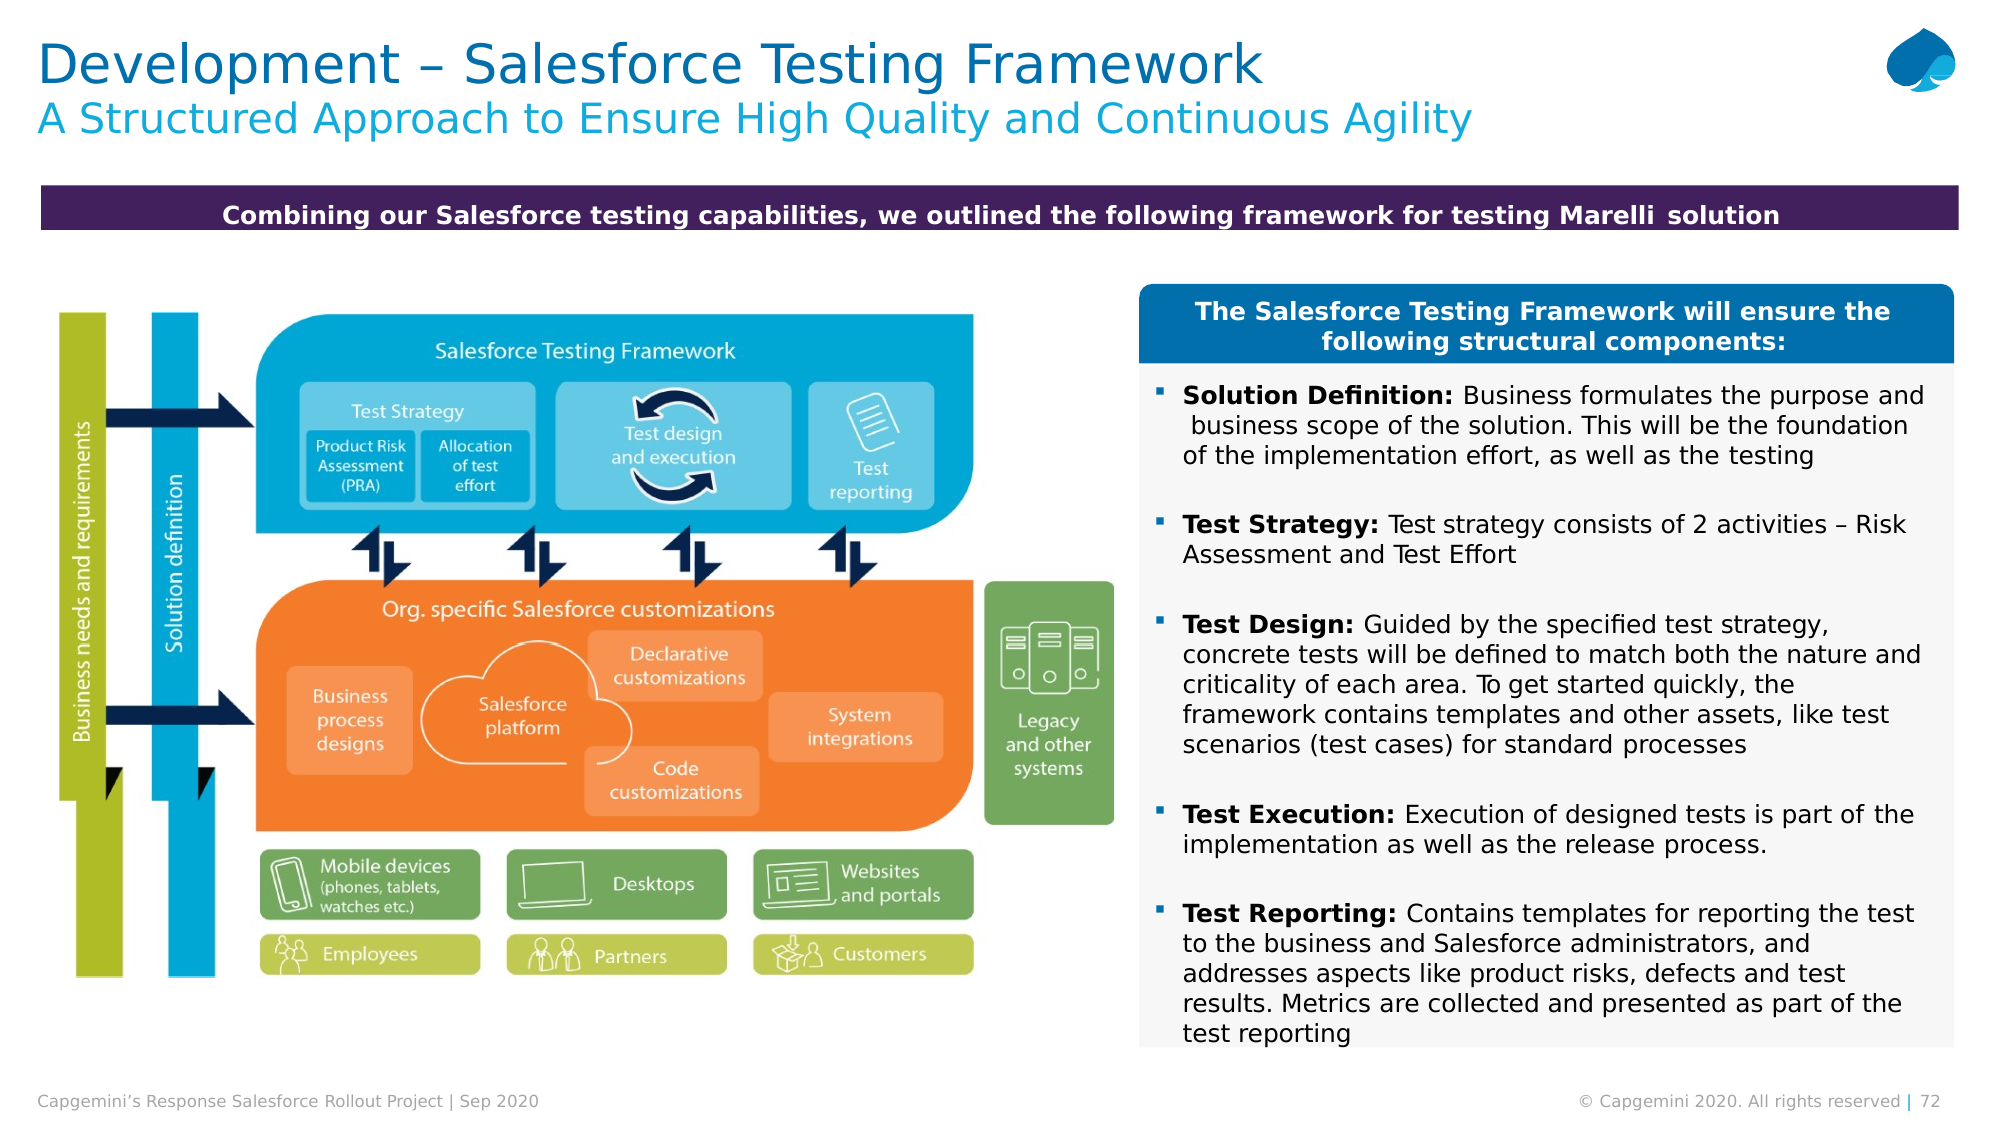

# Development – Salesforce Testing Framework
A Structured Approach to Ensure High Quality and Continuous Agility
Combining our Salesforce testing capabilities, we outlined the following framework for testing Marelli solution

The Salesforce Testing Framework will ensure the  following structural components:

Solution Definition: Business formulates the purpose and  business scope of the solution. This will be the foundation  of the implementation effort, as well as the testing

Test Strategy: Test strategy consists of 2 activities – Risk  Assessment and Test Effort

Test Design: Guided by the specified test strategy,  concrete tests will be defined to match both the nature and  criticality of each area. To get started quickly, the  framework contains templates and other assets, like test  scenarios (test cases) for standard processes

Test Execution: Execution of designed tests is part of the
implementation as well as the release process.

Test Reporting: Contains templates for reporting the test  to the business and Salesforce administrators, and  addresses aspects like product risks, defects and test  results. Metrics are collected and presented as part of the  test reporting
Capgemini’s Response Salesforce Rollout Project | Sep 2020
© Capgemini 2020. All rights reserved | 72